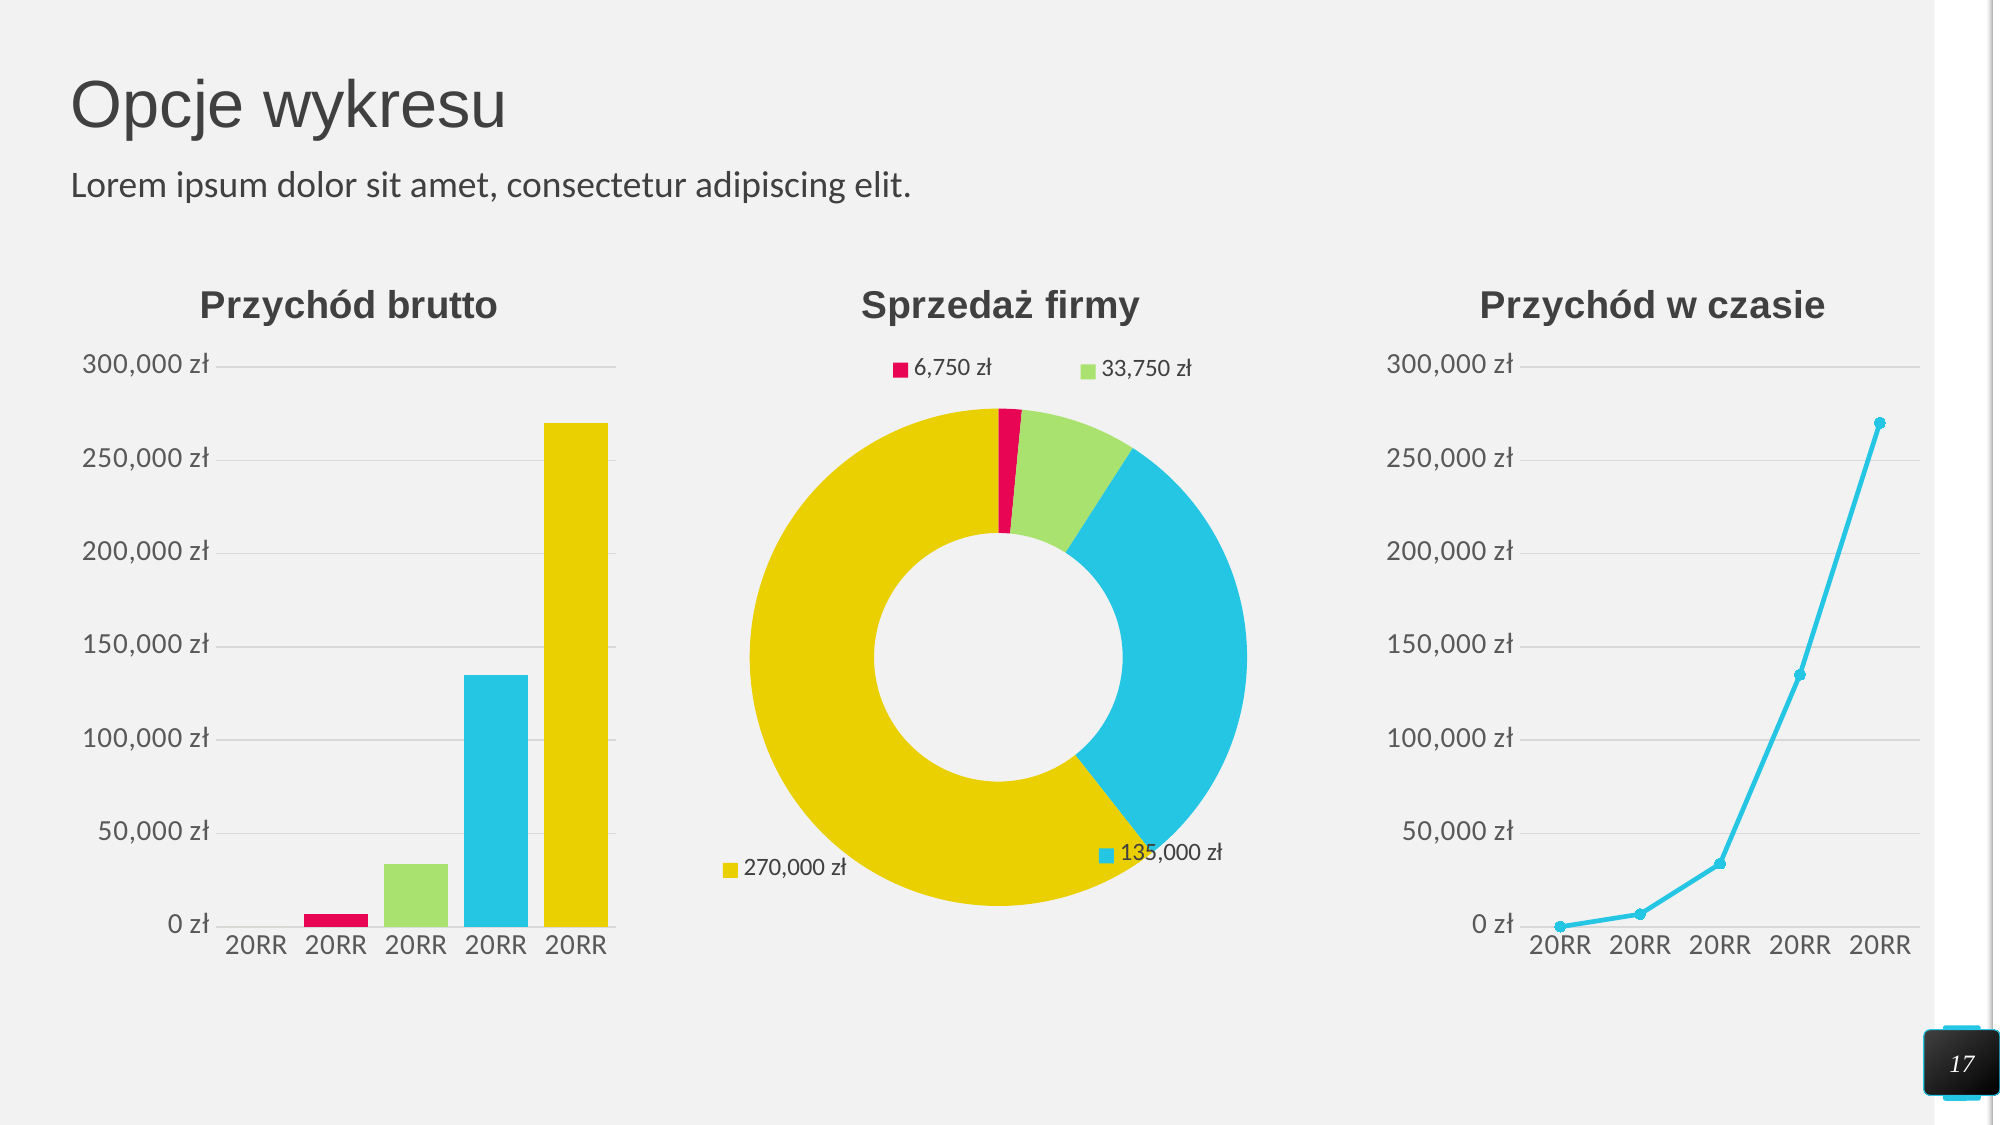

# Opcje wykresu
Lorem ipsum dolor sit amet, consectetur adipiscing elit.

### Chart: Przychód brutto

| Category | Seria 1 |
|---|---|
| 20RR | 0.0 |
| 20RR | 6750.0 |
| 20RR | 33750.0 |
| 20RR | 135000.0 |
| 20RR | 270000.0 |

### Chart: Sprzedaż firmy

| Category | Seria 1 |
|---|---|
| 20RR | 0.0 |
| 20RR | 6750.0 |
| 20RR | 33750.0 |
| 20RR | 135000.0 |
| 20RR | 270000.0 |

### Chart: Przychód w czasie

| Category | Seria 1 |
|---|---|
| 20RR | 0.0 |
| 20RR | 6750.0 |
| 20RR | 33750.0 |
| 20RR | 135000.0 |
| 20RR | 270000.0 |
17